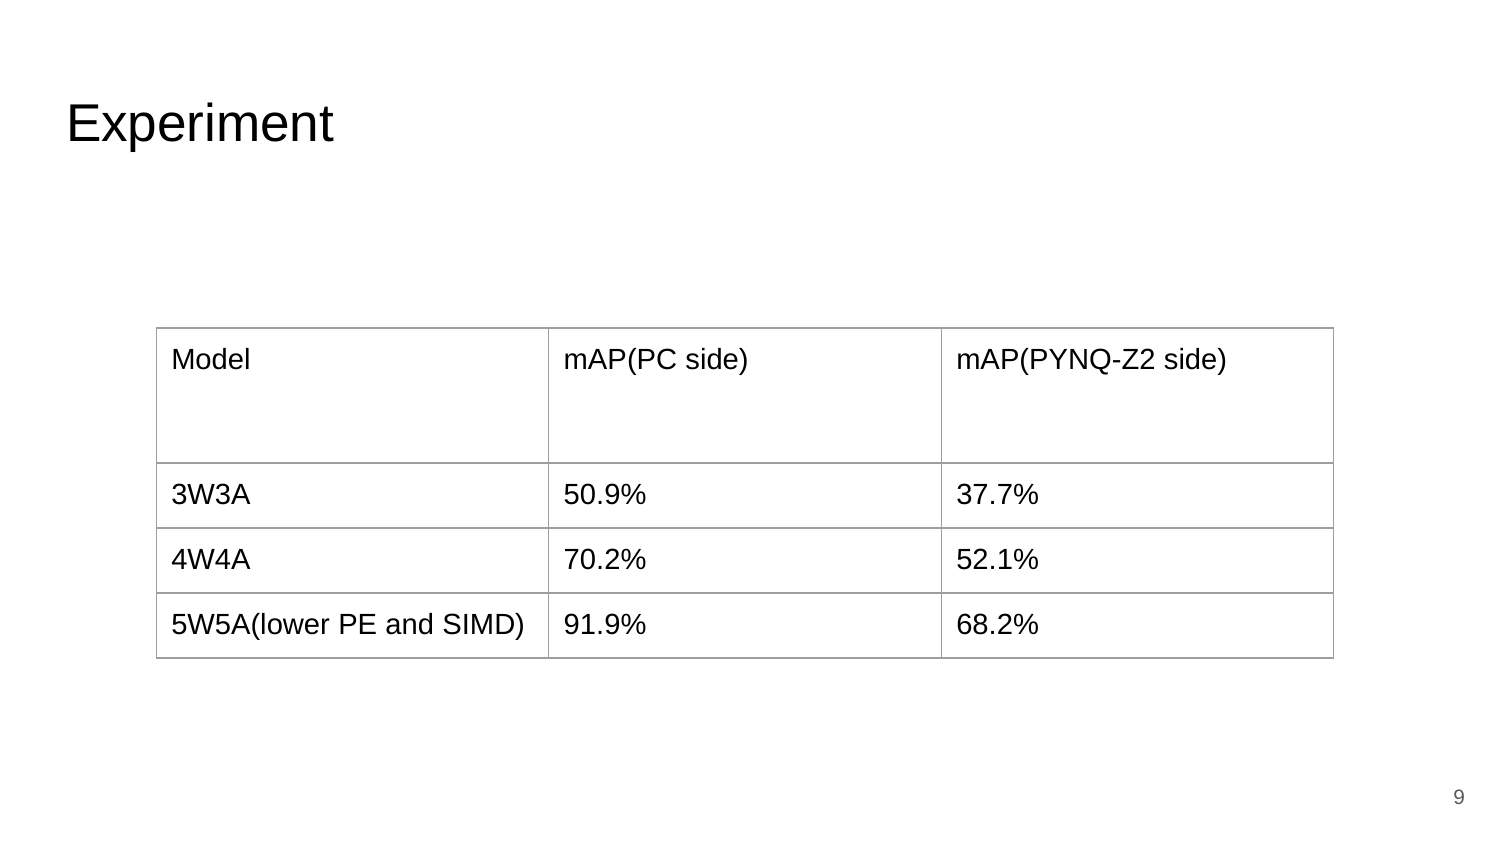

# Experiment

| Model | mAP(PC side) | mAP(PYNQ-Z2 side) |
| --- | --- | --- |
| 3W3A | 50.9% | 37.7% |
| 4W4A | 70.2% | 52.1% |
| 5W5A(lower PE and SIMD) | 91.9% | 68.2% |
9